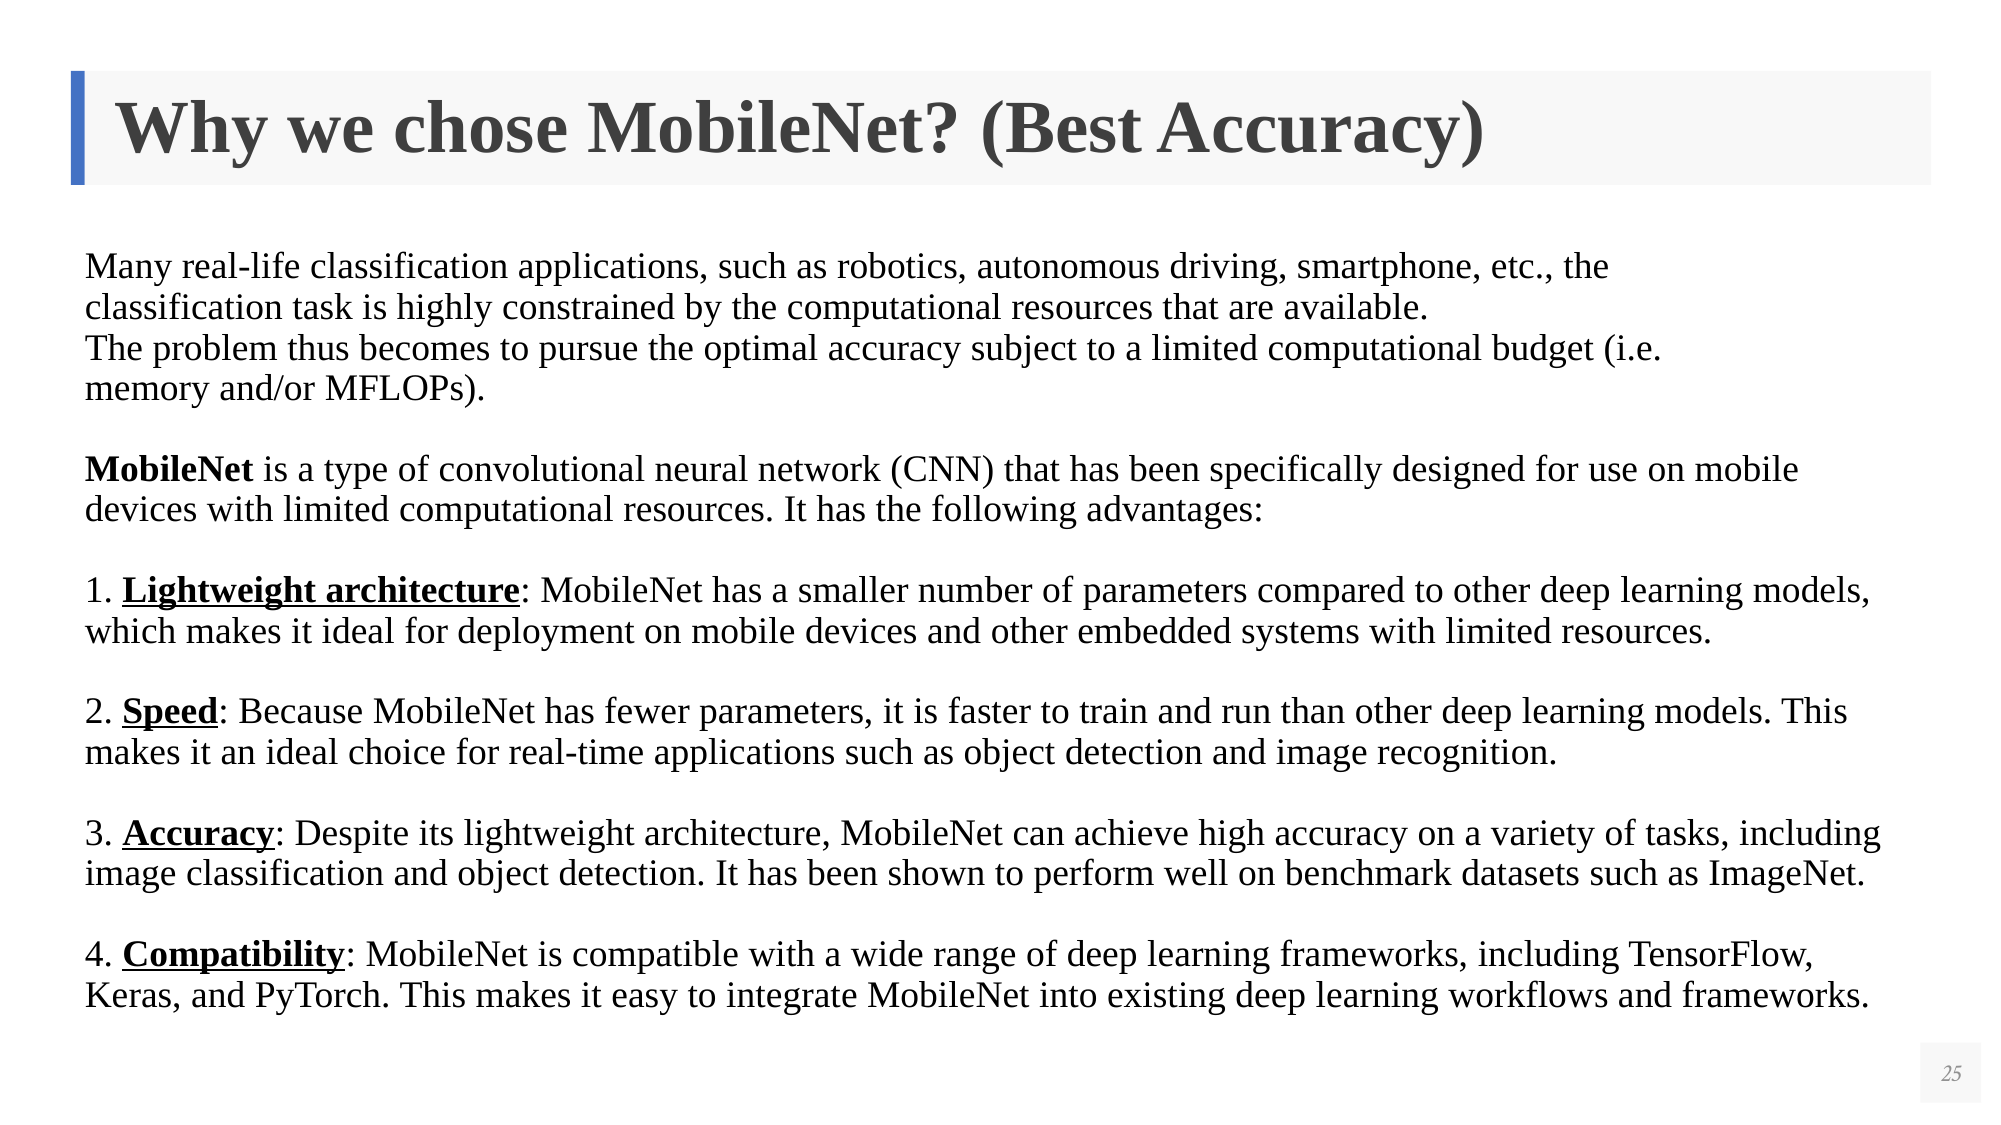

# Why we chose MobileNet? (Best Accuracy)
Many real-life classification applications, such as robotics, autonomous driving, smartphone, etc., the
classification task is highly constrained by the computational resources that are available.
The problem thus becomes to pursue the optimal accuracy subject to a limited computational budget (i.e.
memory and/or MFLOPs).

MobileNet is a type of convolutional neural network (CNN) that has been specifically designed for use on mobile devices with limited computational resources. It has the following advantages:

1. Lightweight architecture: MobileNet has a smaller number of parameters compared to other deep learning models, which makes it ideal for deployment on mobile devices and other embedded systems with limited resources.

2. Speed: Because MobileNet has fewer parameters, it is faster to train and run than other deep learning models. This makes it an ideal choice for real-time applications such as object detection and image recognition.

3. Accuracy: Despite its lightweight architecture, MobileNet can achieve high accuracy on a variety of tasks, including image classification and object detection. It has been shown to perform well on benchmark datasets such as ImageNet.

4. Compatibility: MobileNet is compatible with a wide range of deep learning frameworks, including TensorFlow, Keras, and PyTorch. This makes it easy to integrate MobileNet into existing deep learning workflows and frameworks.

25